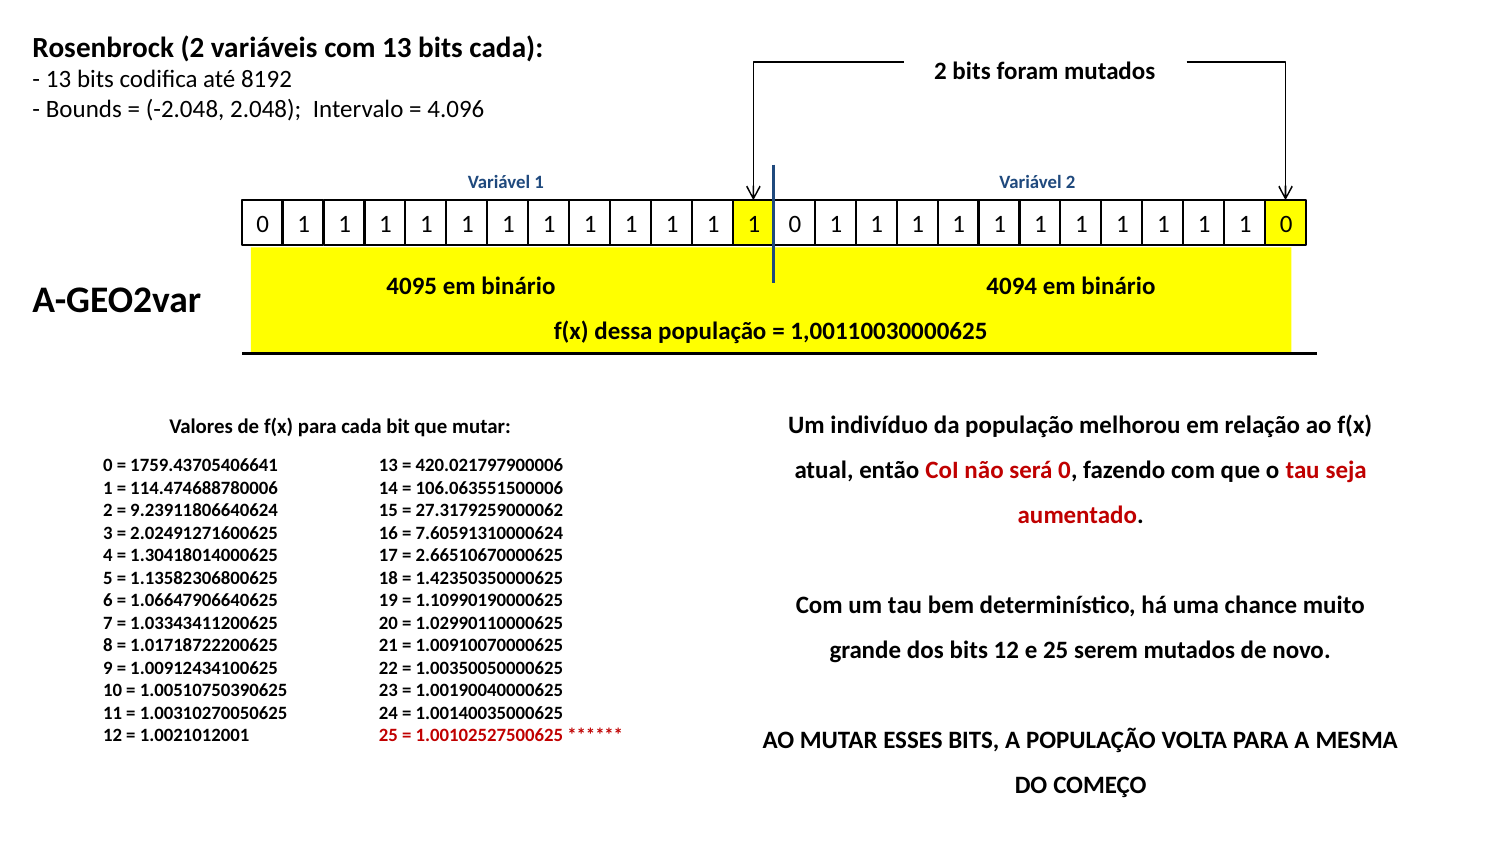

Rosenbrock (2 variáveis com 13 bits cada):
- 13 bits codifica até 8192
- Bounds = (-2.048, 2.048);  Intervalo = 4.096
2 bits foram mutados
Variável 1
Variável 2
0
1
1
1
1
1
1
1
1
1
1
1
1
0
1
1
1
1
1
1
1
1
1
1
1
0
4095 em binário		  	4094 em binário
f(x) dessa população = 1,00110030000625
A-GEO2var
Um indivíduo da população melhorou em relação ao f(x) atual, então CoI não será 0, fazendo com que o tau seja aumentado.

Com um tau bem determinístico, há uma chance muito grande dos bits 12 e 25 serem mutados de novo.

AO MUTAR ESSES BITS, A POPULAÇÃO VOLTA PARA A MESMA DO COMEÇO
Valores de f(x) para cada bit que mutar:
0 = 1759.43705406641
1 = 114.474688780006
2 = 9.23911806640624
3 = 2.02491271600625
4 = 1.30418014000625
5 = 1.13582306800625
6 = 1.06647906640625
7 = 1.03343411200625
8 = 1.01718722200625
9 = 1.00912434100625
10 = 1.00510750390625
11 = 1.00310270050625
12 = 1.0021012001
13 = 420.021797900006
14 = 106.063551500006
15 = 27.3179259000062
16 = 7.60591310000624
17 = 2.66510670000625
18 = 1.42350350000625
19 = 1.10990190000625
20 = 1.02990110000625
21 = 1.00910070000625
22 = 1.00350050000625
23 = 1.00190040000625
24 = 1.00140035000625
25 = 1.00102527500625 ******